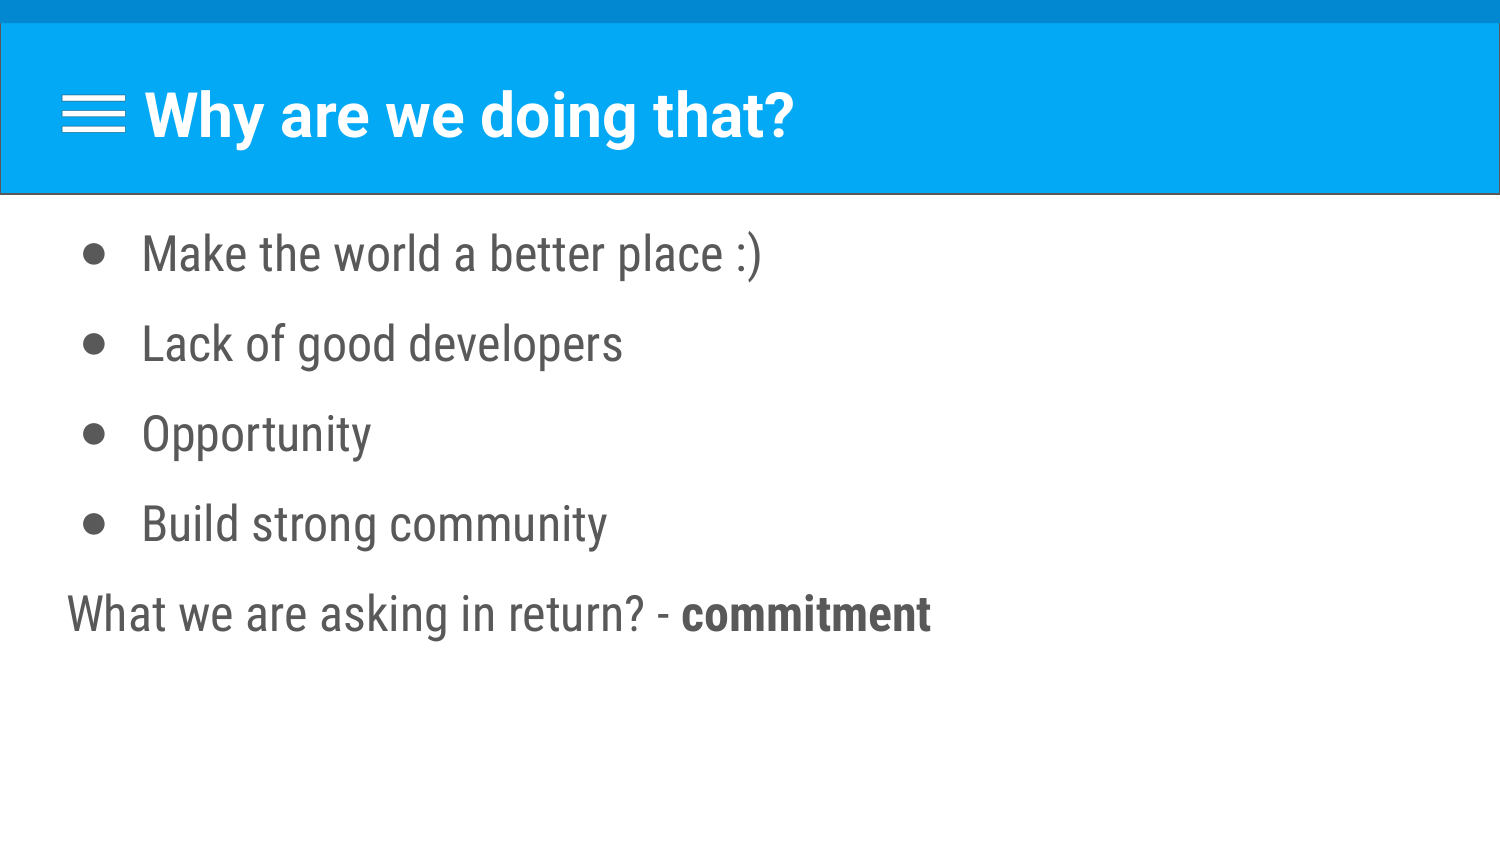

# Why are we doing that?
Make the world a better place :)
Lack of good developers
Opportunity
Build strong community
What we are asking in return? - commitment